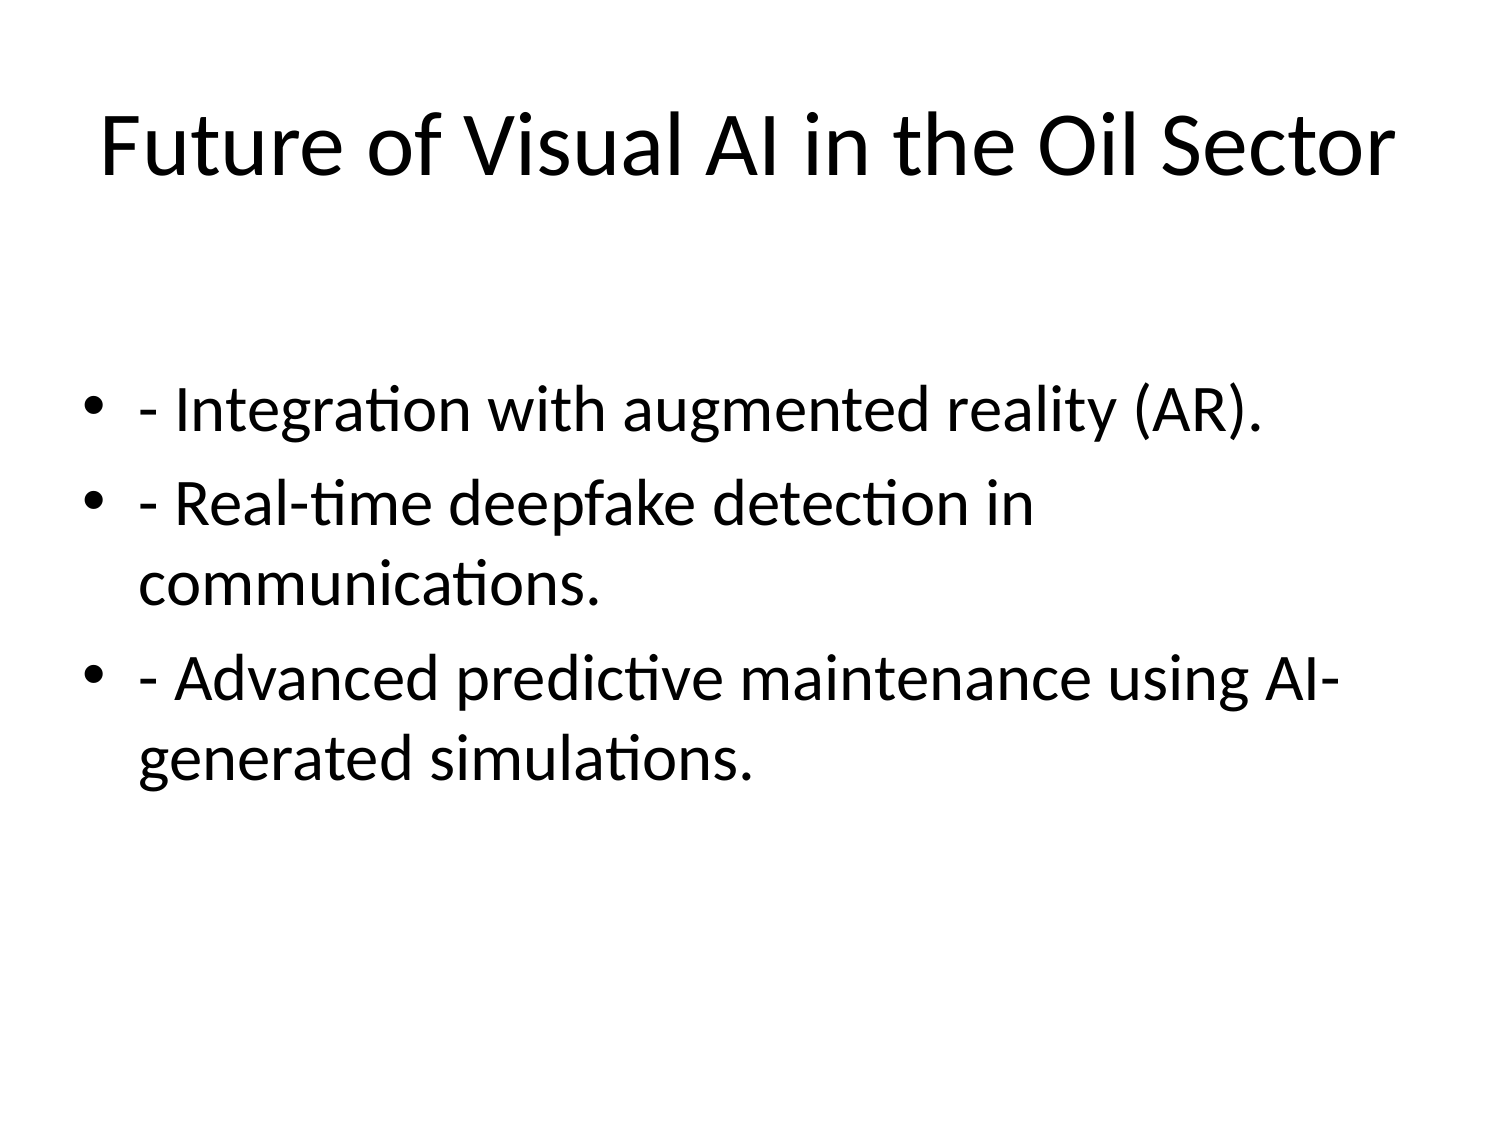

# Future of Visual AI in the Oil Sector

- Integration with augmented reality (AR).
- Real-time deepfake detection in communications.
- Advanced predictive maintenance using AI-generated simulations.